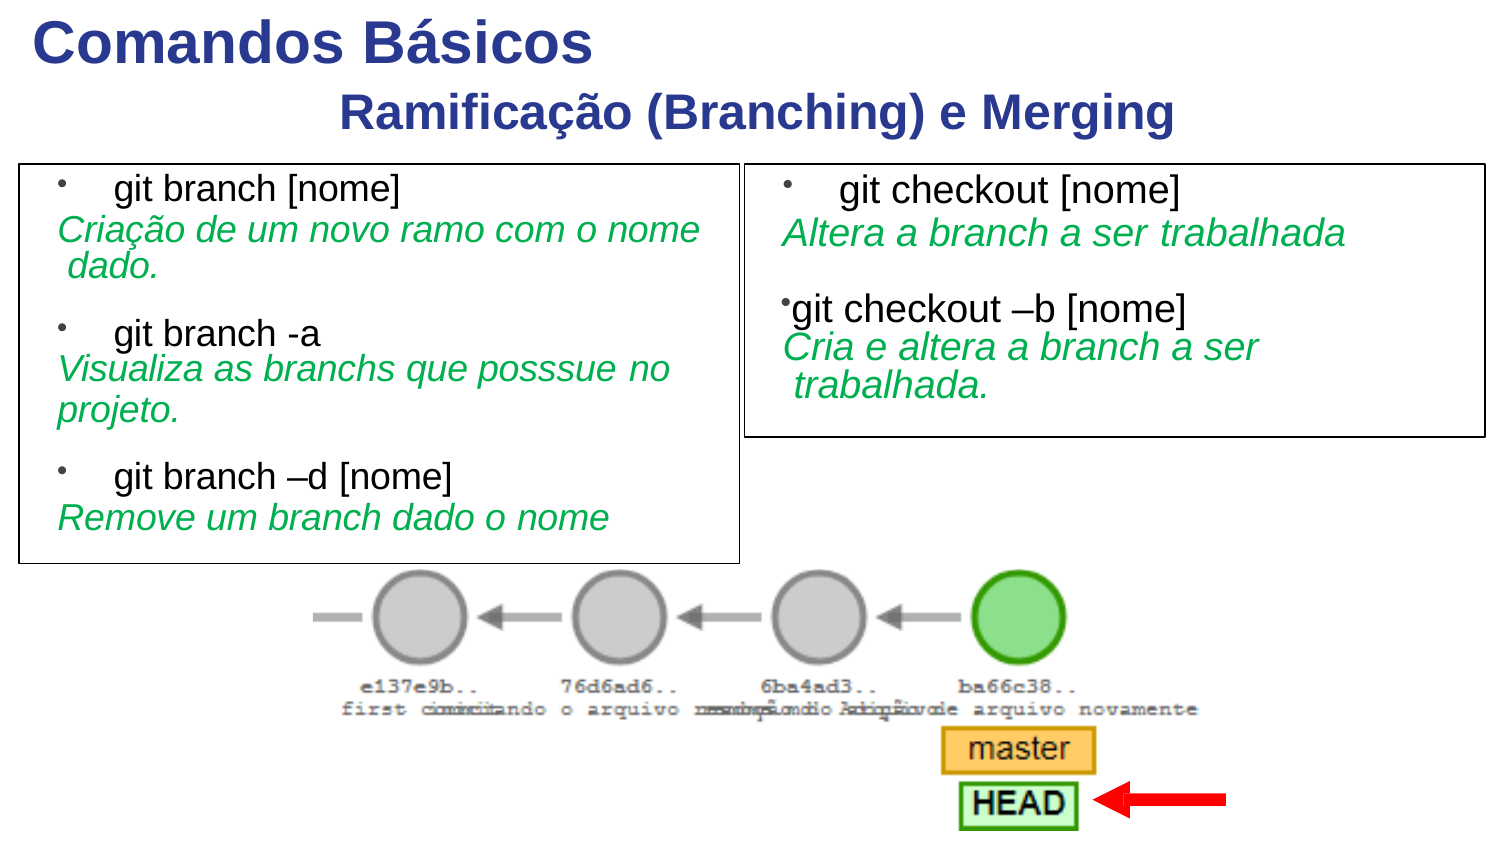

# Comandos Básicos
Ramificação (Branching) e Merging

git checkout [nome]
Altera a branch a ser trabalhada
git checkout –b [nome]  Cria e altera a branch a ser  trabalhada.
git branch [nome]
Criação de um novo ramo com o nome  dado.
git branch -a
Visualiza as branchs que posssue no
projeto.
git branch –d [nome]
Remove um branch dado o nome